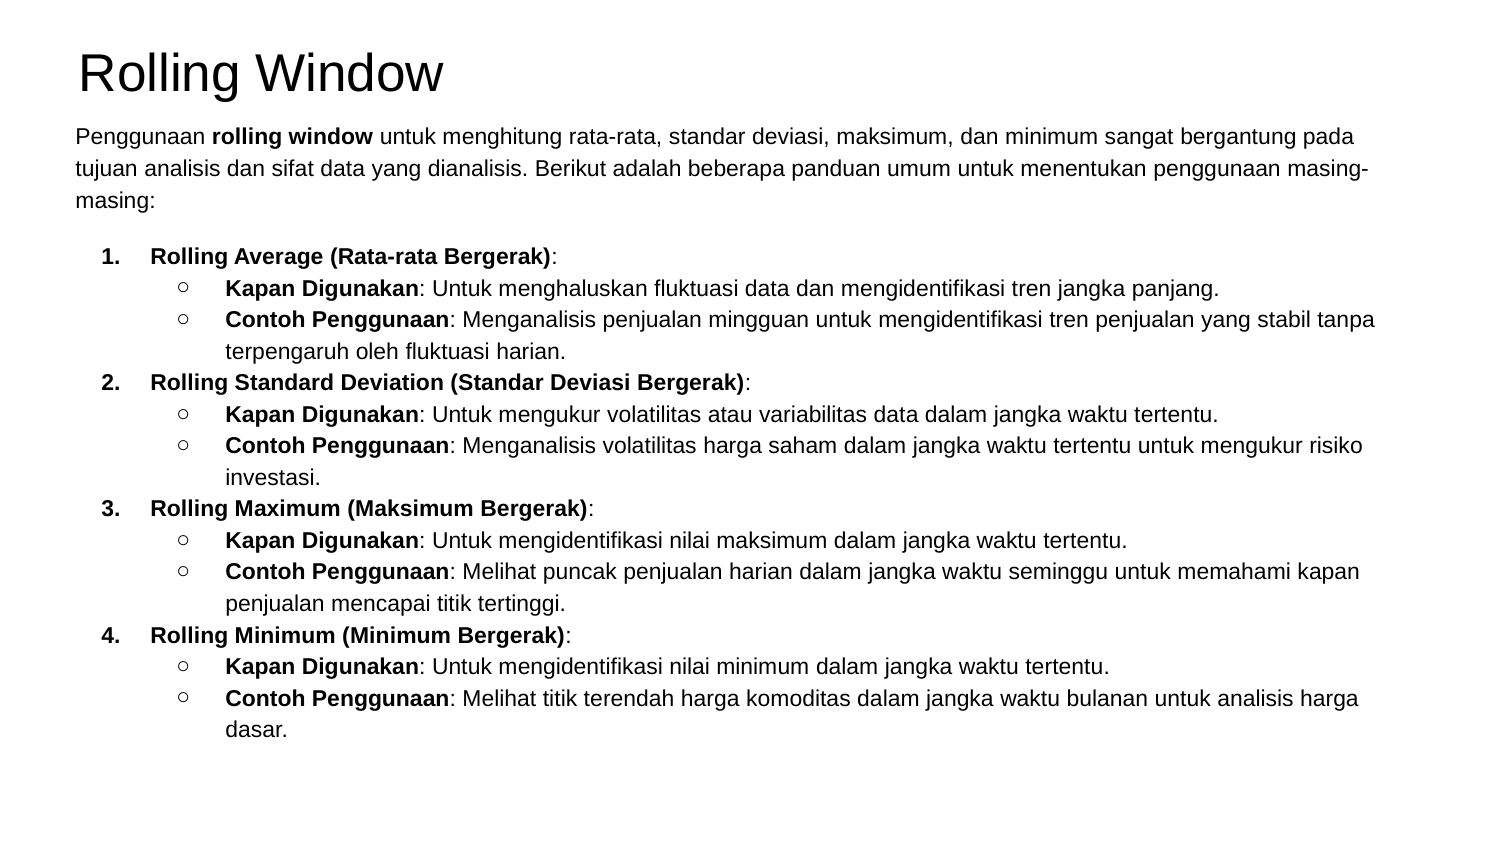

# Rolling Window
Penggunaan rolling window untuk menghitung rata-rata, standar deviasi, maksimum, dan minimum sangat bergantung pada tujuan analisis dan sifat data yang dianalisis. Berikut adalah beberapa panduan umum untuk menentukan penggunaan masing-masing:
Rolling Average (Rata-rata Bergerak):
Kapan Digunakan: Untuk menghaluskan fluktuasi data dan mengidentifikasi tren jangka panjang.
Contoh Penggunaan: Menganalisis penjualan mingguan untuk mengidentifikasi tren penjualan yang stabil tanpa terpengaruh oleh fluktuasi harian.
Rolling Standard Deviation (Standar Deviasi Bergerak):
Kapan Digunakan: Untuk mengukur volatilitas atau variabilitas data dalam jangka waktu tertentu.
Contoh Penggunaan: Menganalisis volatilitas harga saham dalam jangka waktu tertentu untuk mengukur risiko investasi.
Rolling Maximum (Maksimum Bergerak):
Kapan Digunakan: Untuk mengidentifikasi nilai maksimum dalam jangka waktu tertentu.
Contoh Penggunaan: Melihat puncak penjualan harian dalam jangka waktu seminggu untuk memahami kapan penjualan mencapai titik tertinggi.
Rolling Minimum (Minimum Bergerak):
Kapan Digunakan: Untuk mengidentifikasi nilai minimum dalam jangka waktu tertentu.
Contoh Penggunaan: Melihat titik terendah harga komoditas dalam jangka waktu bulanan untuk analisis harga dasar.